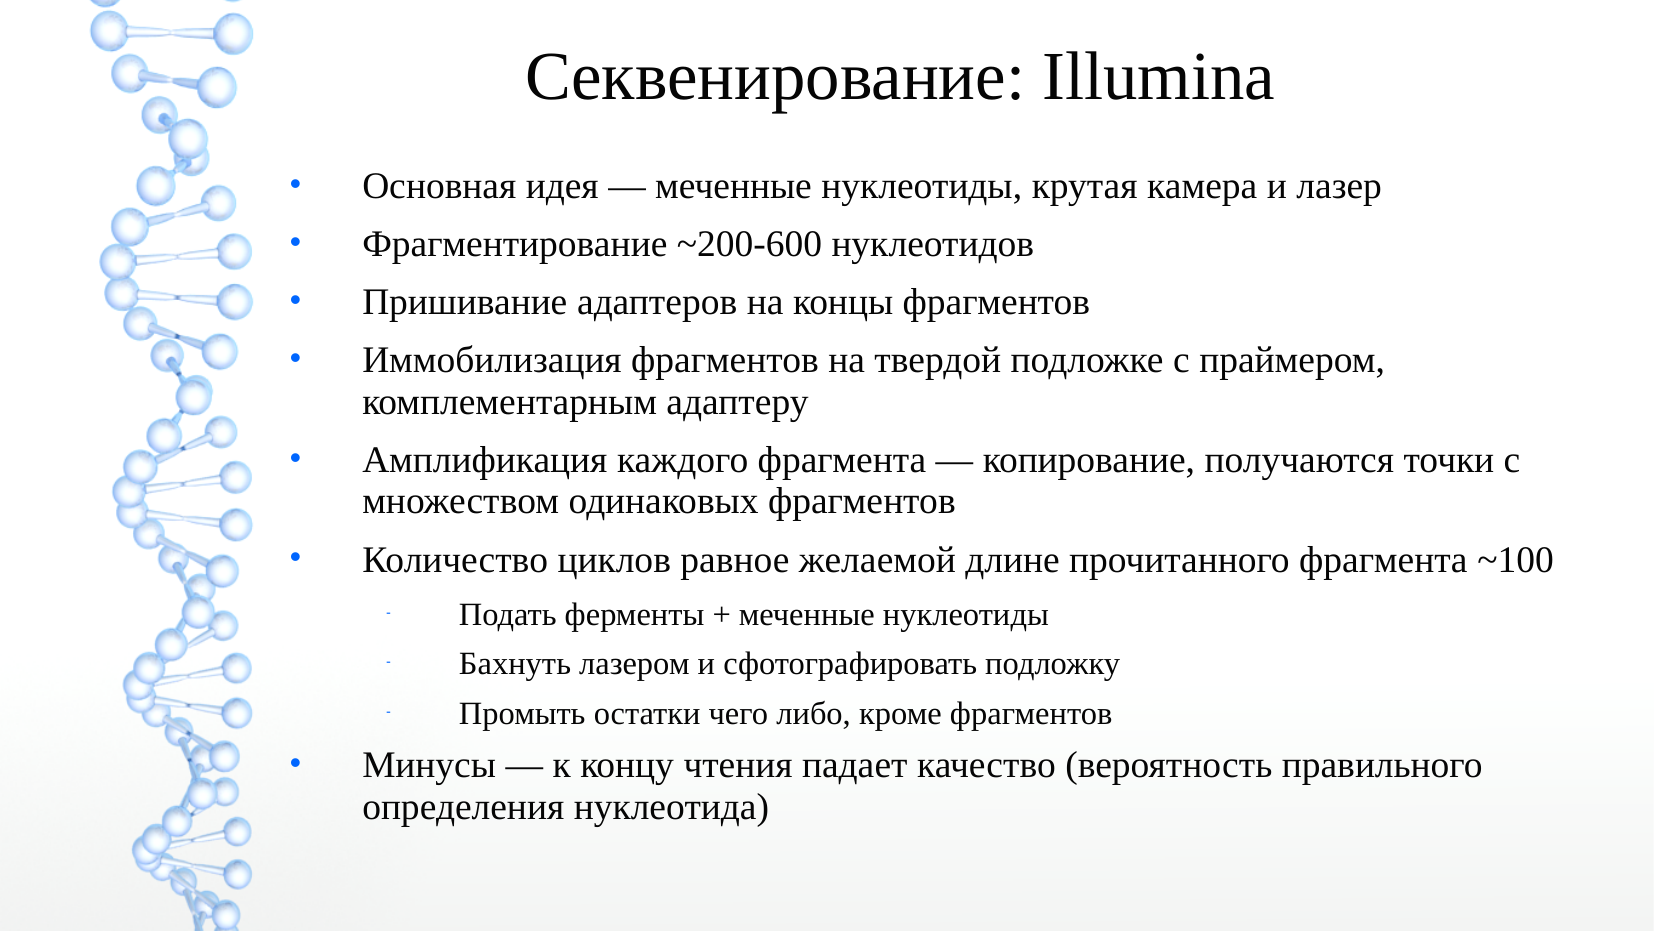

Секвенирование: Illumina
Основная идея — меченные нуклеотиды, крутая камера и лазер
Фрагментирование ~200-600 нуклеотидов
Пришивание адаптеров на концы фрагментов
Иммобилизация фрагментов на твердой подложке с праймером, комплементарным адаптеру
Амплификация каждого фрагмента — копирование, получаются точки с множеством одинаковых фрагментов
Количество циклов равное желаемой длине прочитанного фрагмента ~100
Подать ферменты + меченные нуклеотиды
Бахнуть лазером и сфотографировать подложку
Промыть остатки чего либо, кроме фрагментов
Минусы — к концу чтения падает качество (вероятность правильного определения нуклеотида)